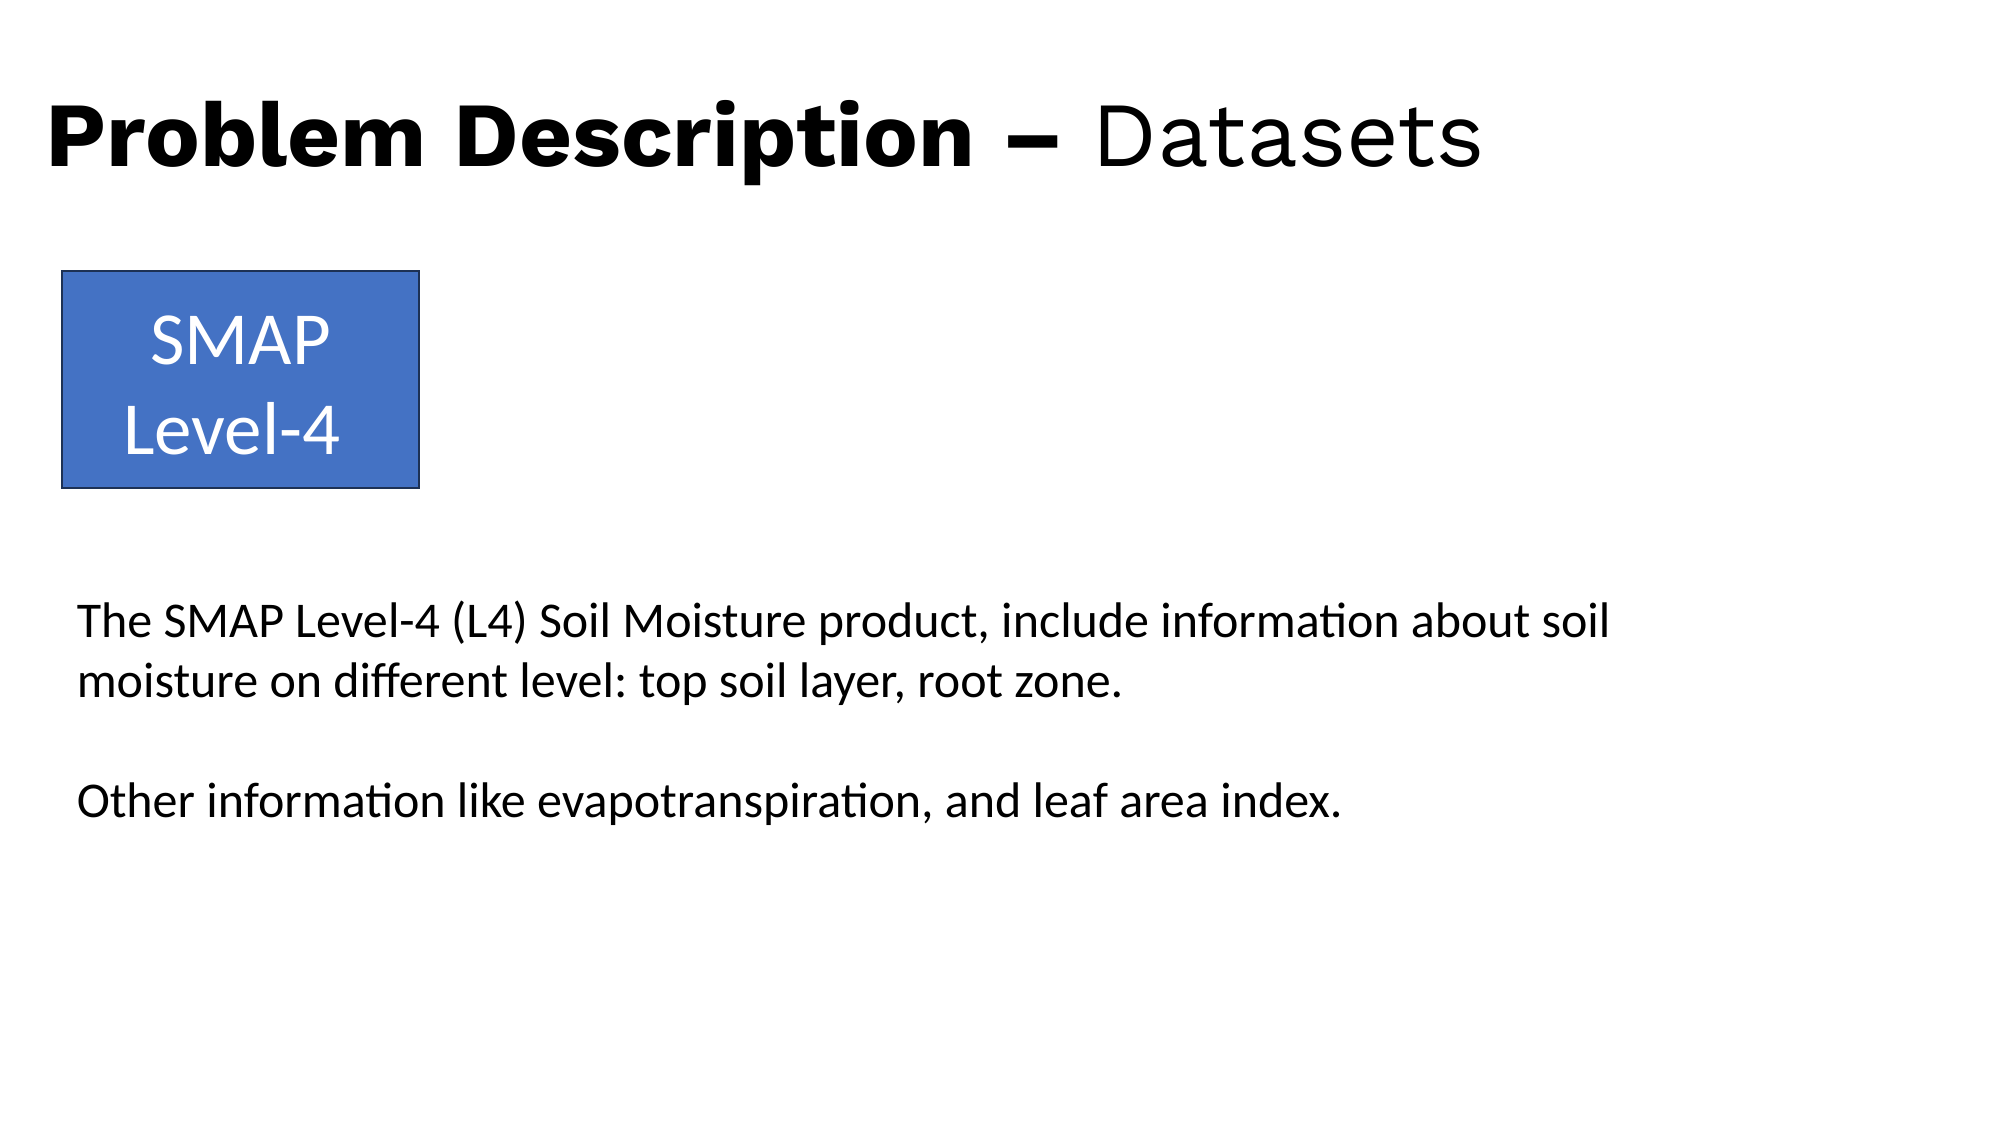

# Problem Description – Datasets
SMAP Level-4
The SMAP Level-4 (L4) Soil Moisture product, include information about soil moisture on different level: top soil layer, root zone.

Other information like evapotranspiration, and leaf area index.